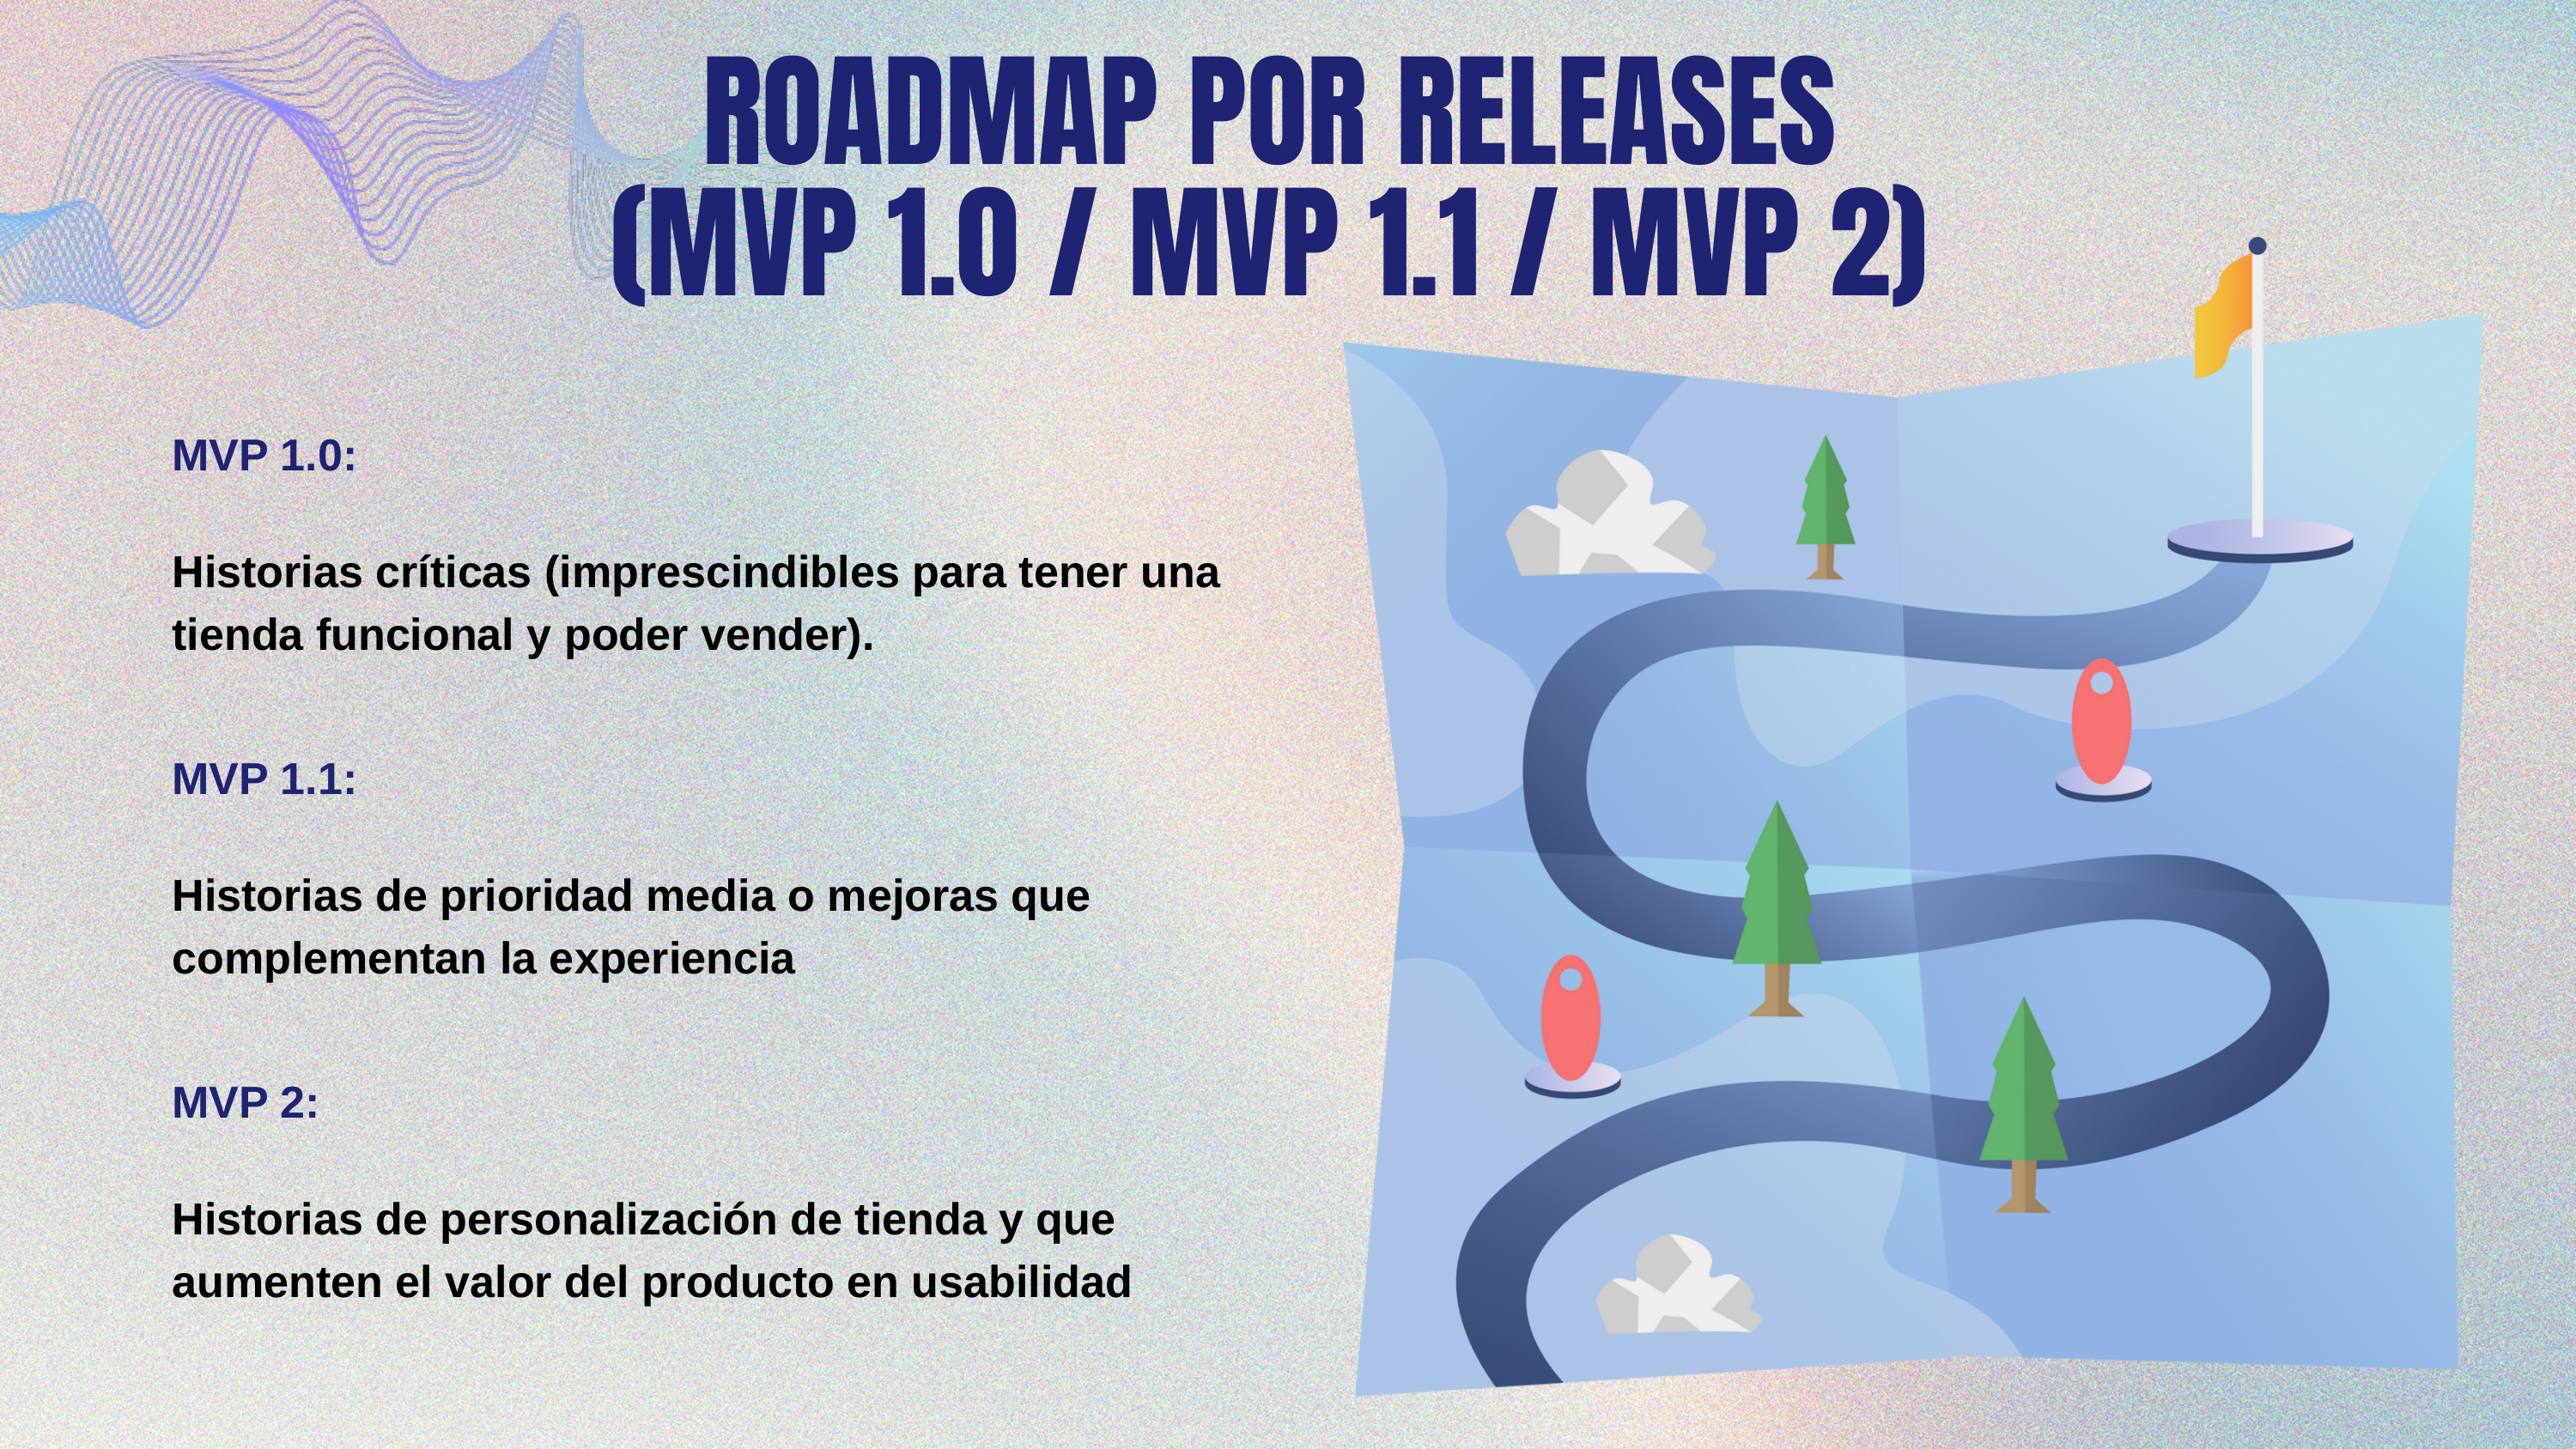

ROADMAP POR RELEASES (MVP 1.0 / MVP 1.1 / MVP 2)

MVP 1.0:

Historias críticas (imprescindibles para tener una tienda funcional y poder vender).
MVP 1.1:

Historias de prioridad media o mejoras que complementan la experiencia
MVP 2:

Historias de personalización de tienda y que aumenten el valor del producto en usabilidad